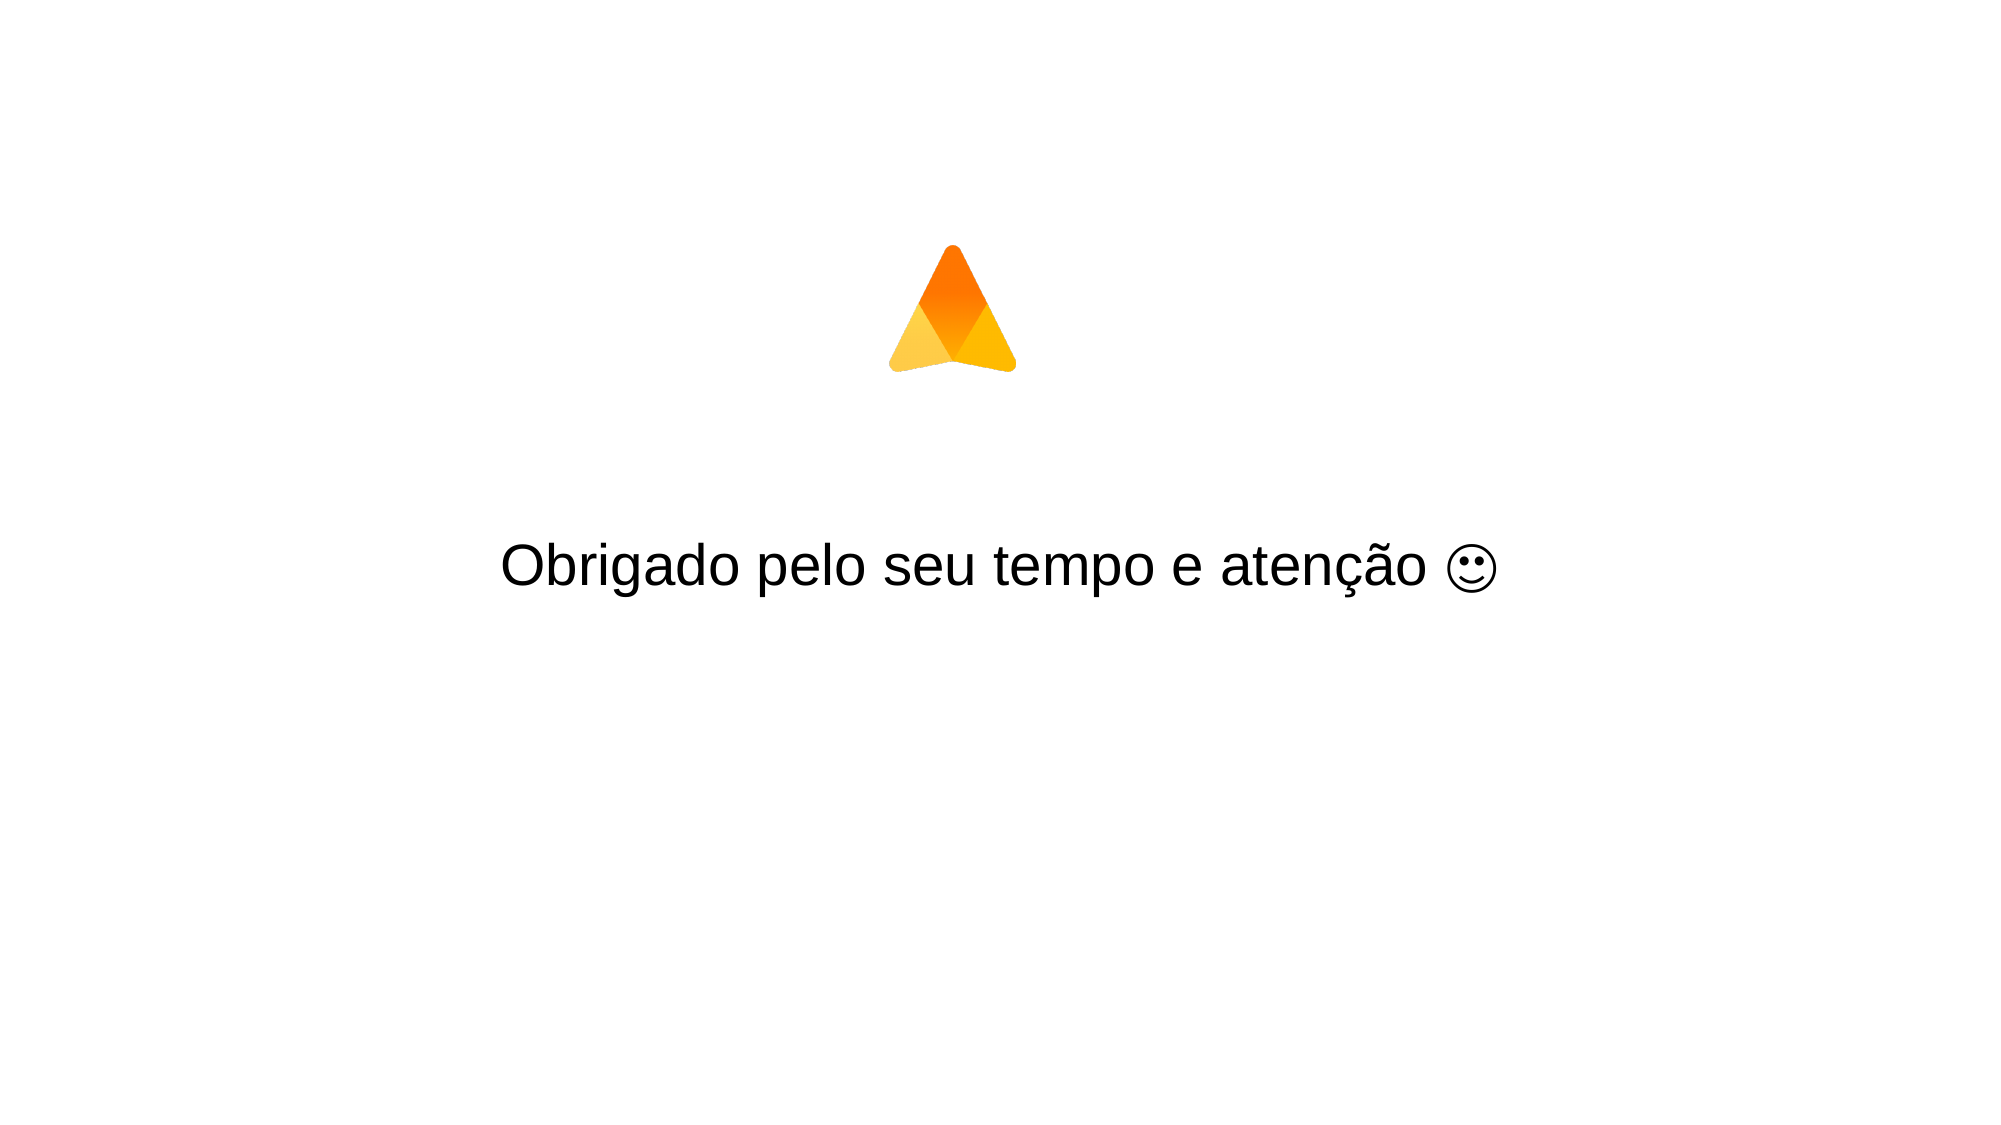

# Obrigado pelo seu tempo e atenção 🙂